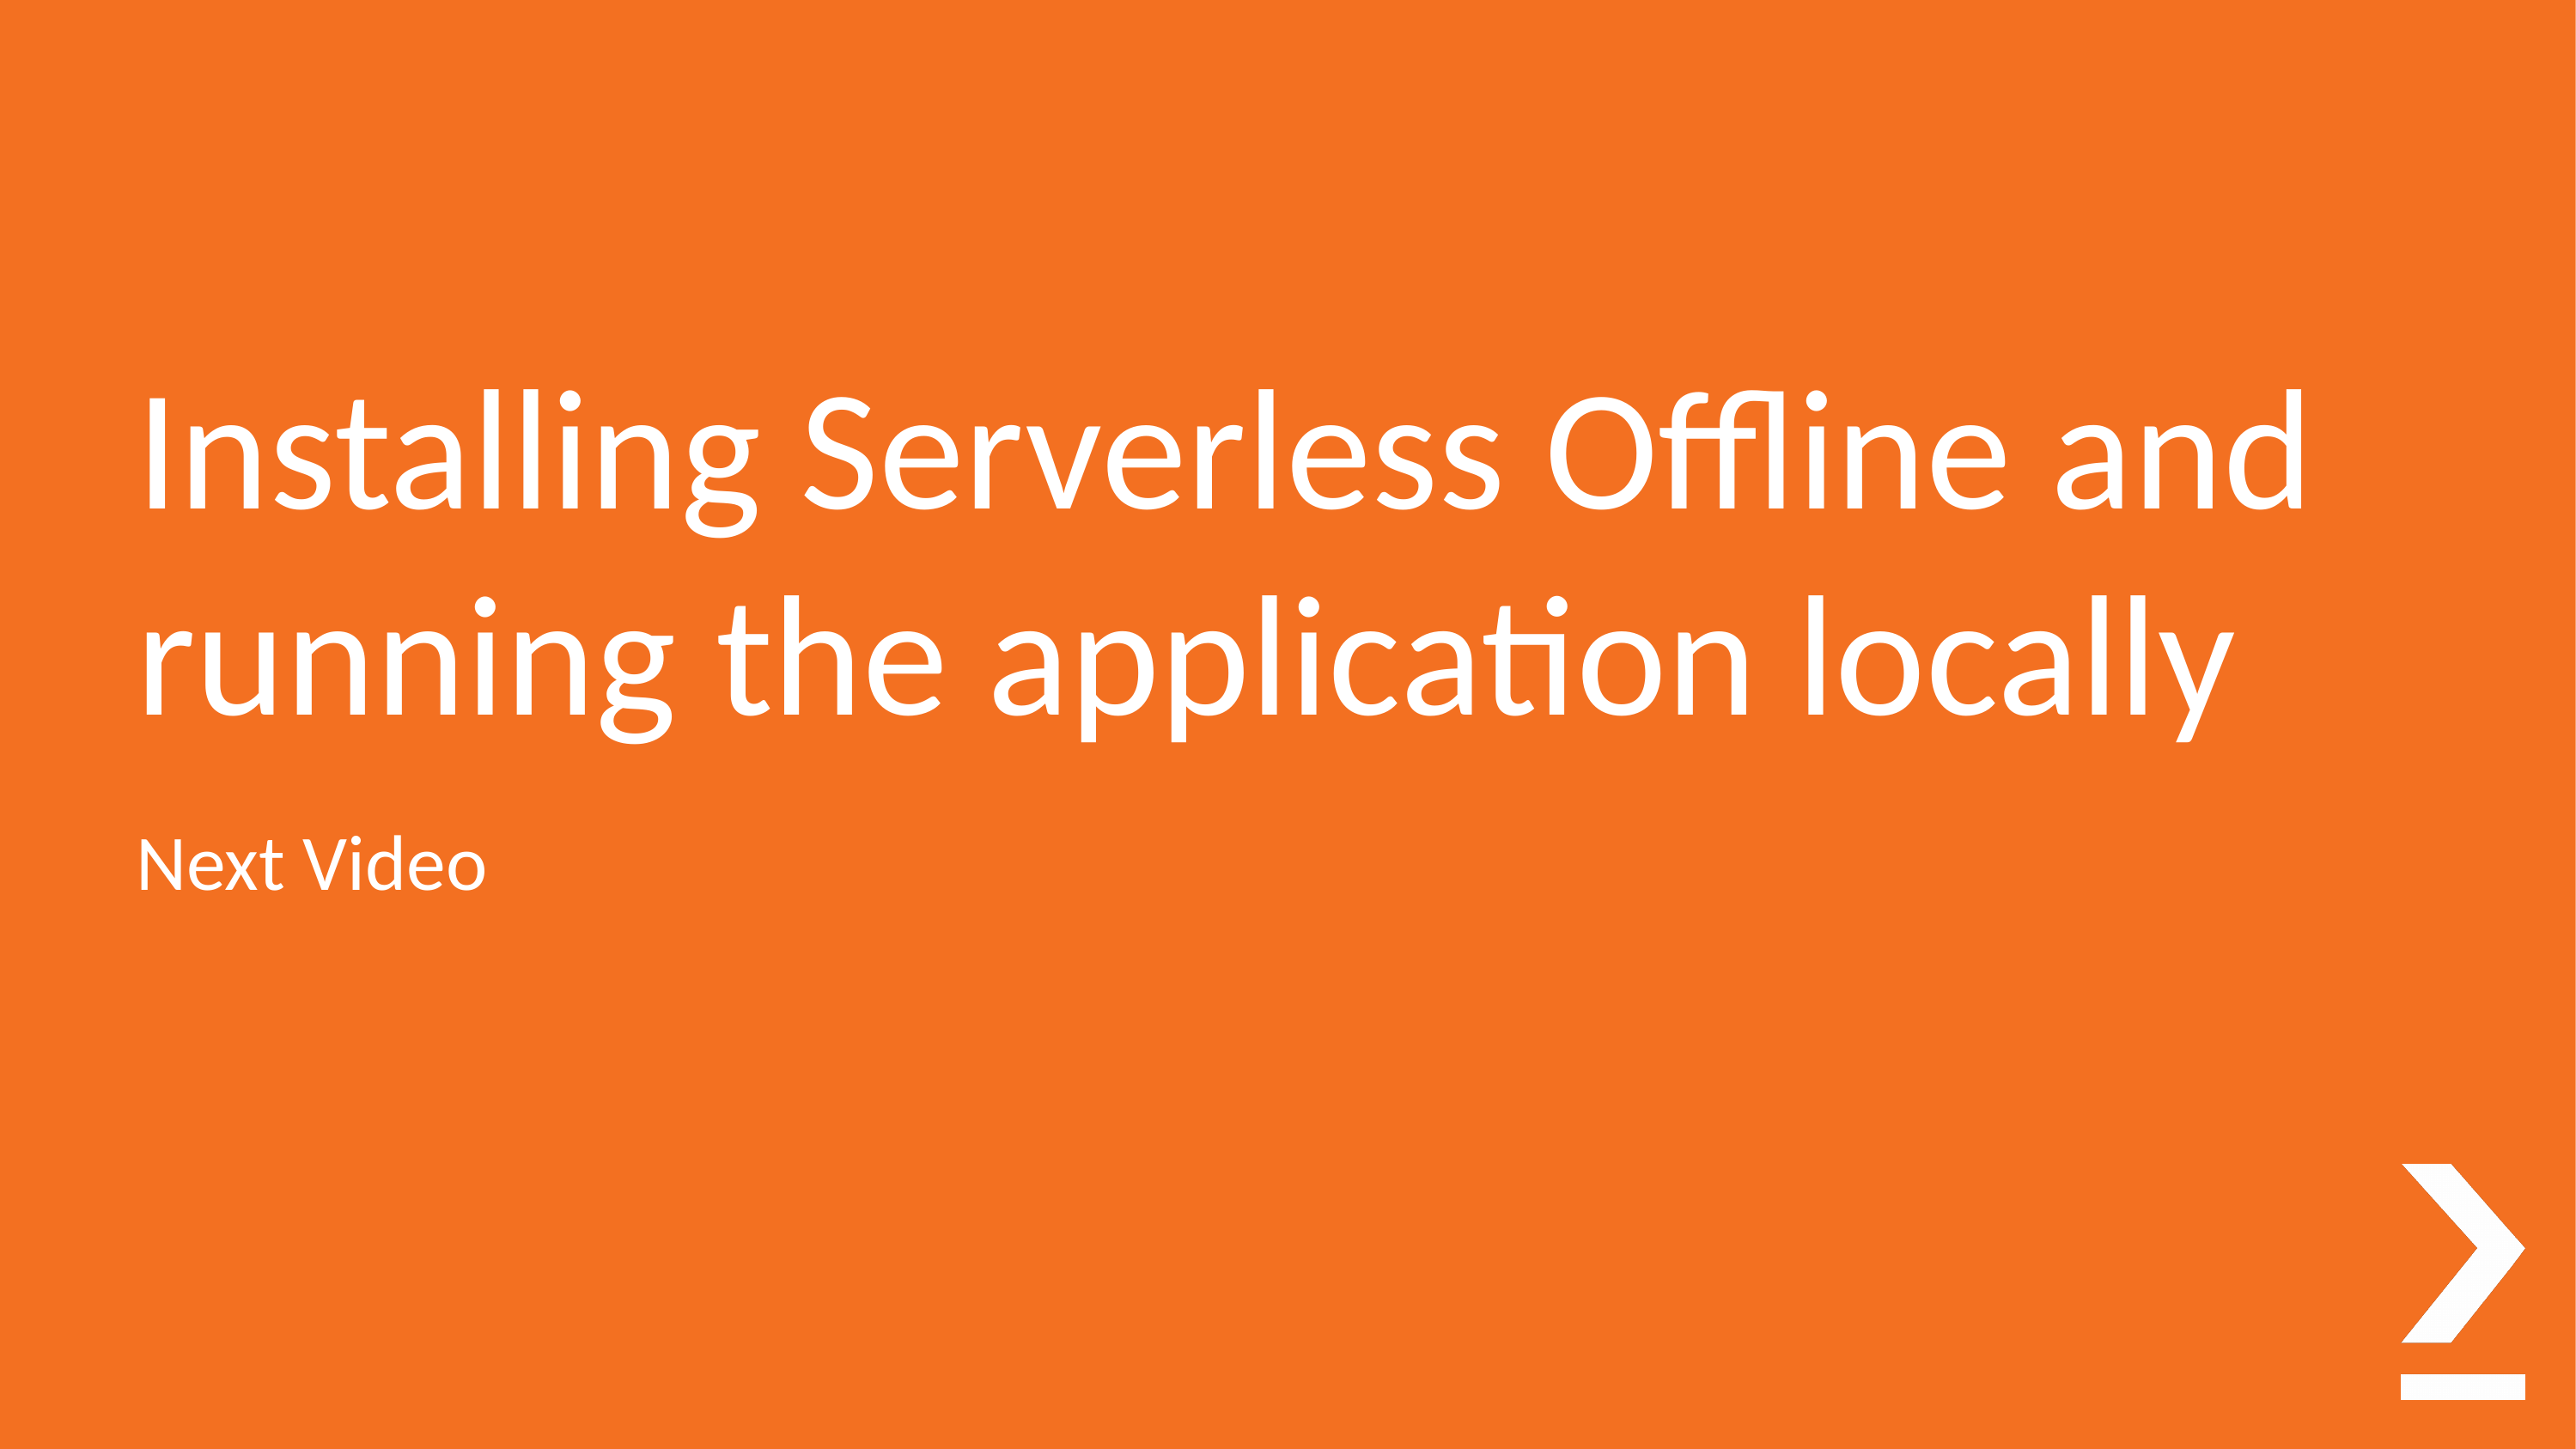

# Installing Serverless Offline and running the application locally
Next Video